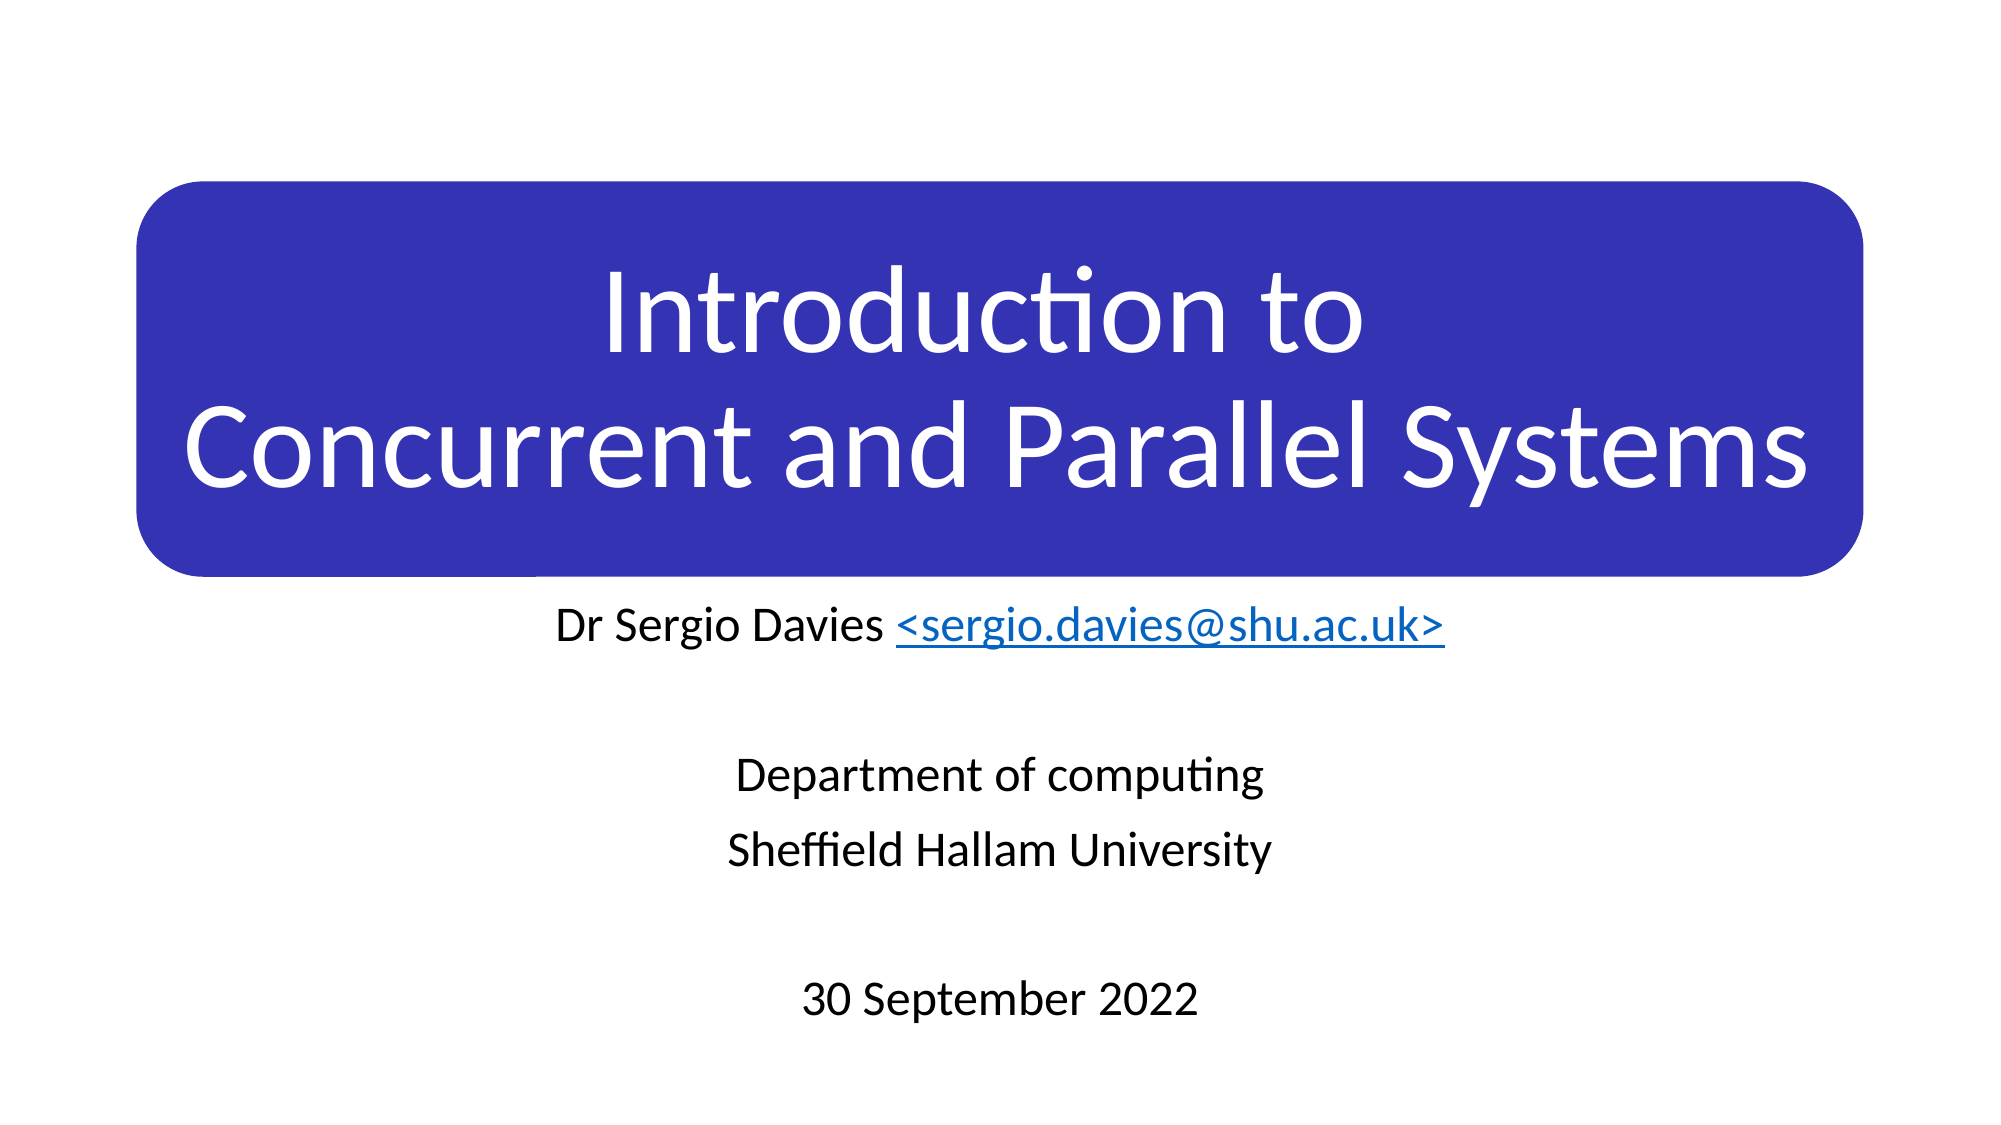

# Introduction to Concurrent and Parallel Systems
Dr Sergio Davies <sergio.davies@shu.ac.uk>

Department of computing
Sheffield Hallam University

30 September 2022